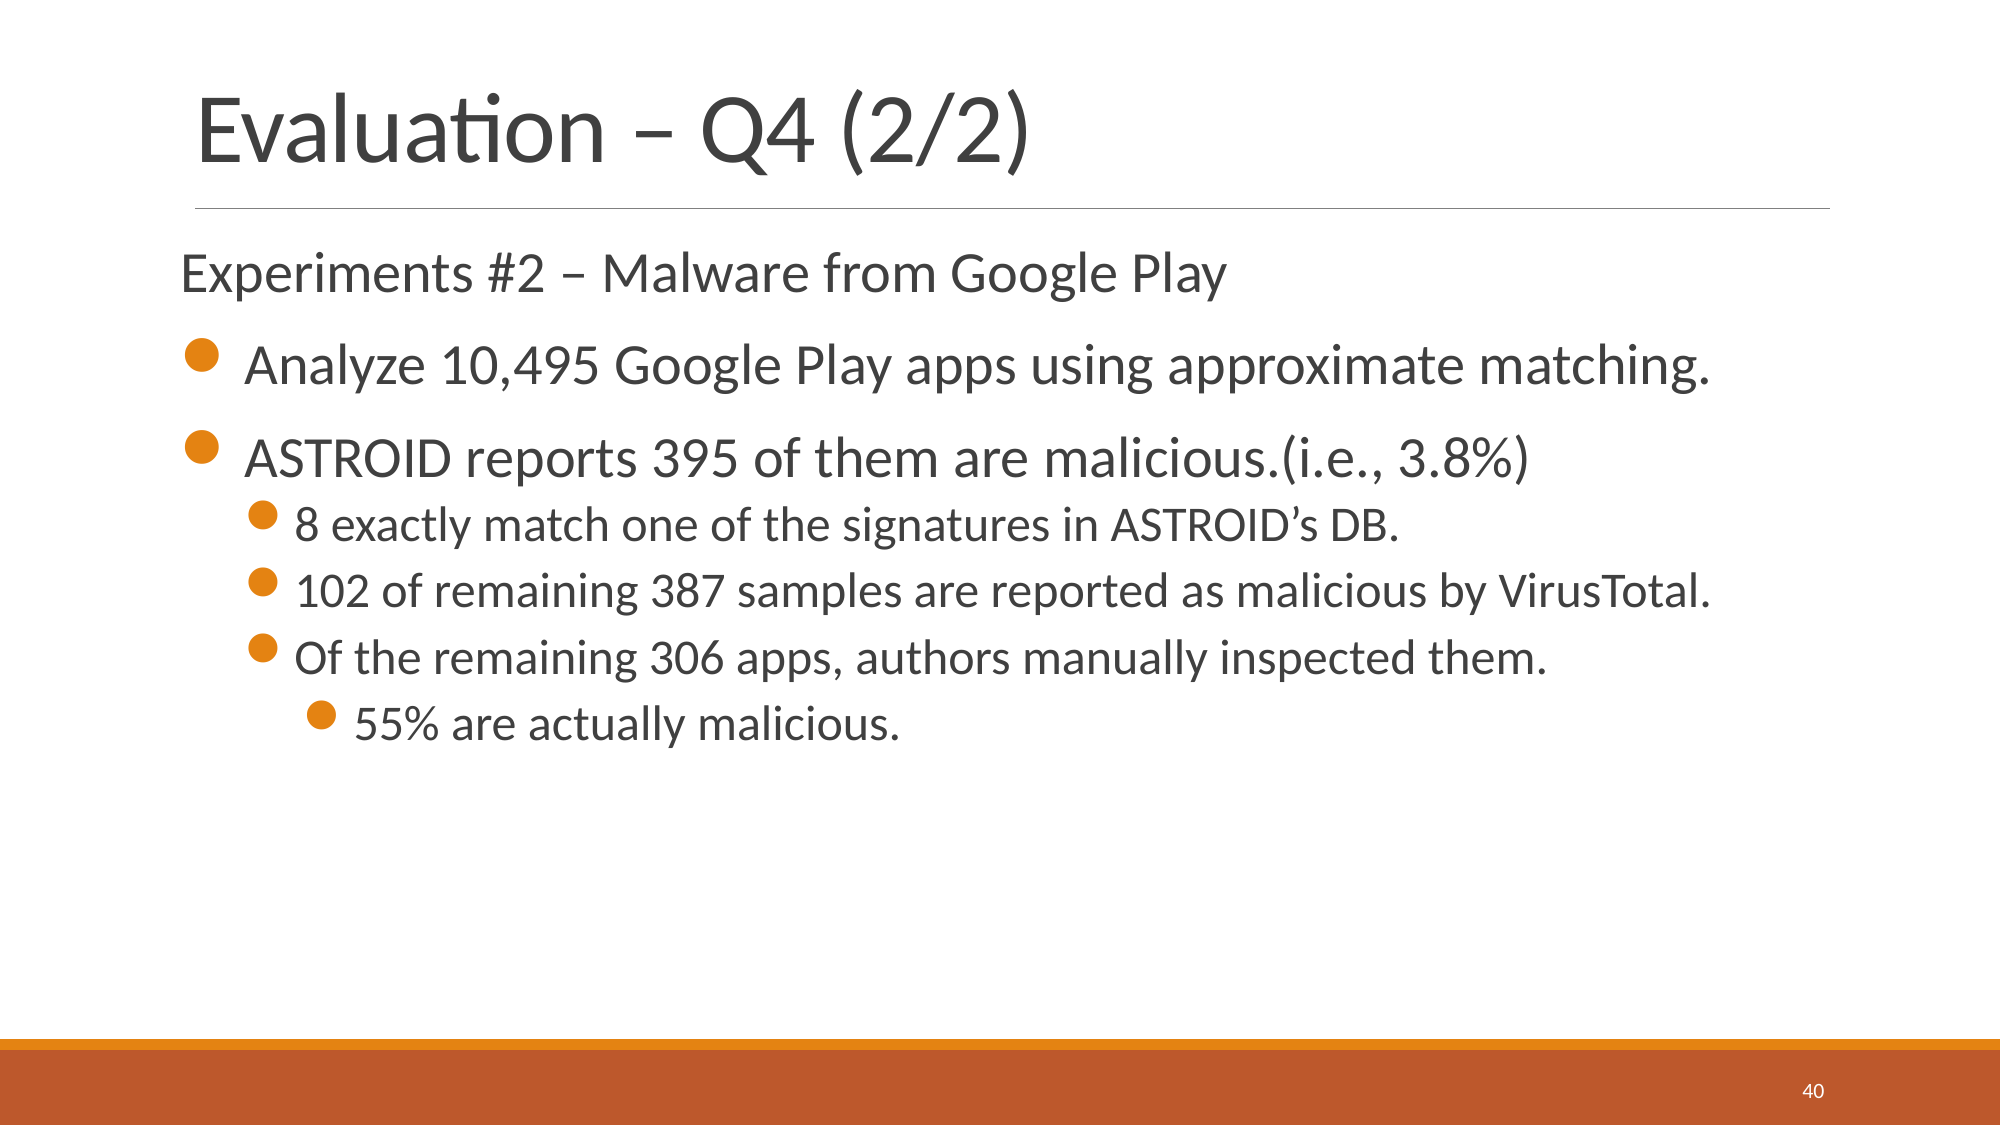

# Evaluation – Q4 (2/2)
Experiments #2 – Malware from Google Play
Analyze 10,495 Google Play apps using approximate matching.
ASTROID reports 395 of them are malicious.(i.e., 3.8%)
8 exactly match one of the signatures in ASTROID’s DB.
102 of remaining 387 samples are reported as malicious by VirusTotal.
Of the remaining 306 apps, authors manually inspected them.
55% are actually malicious.
40